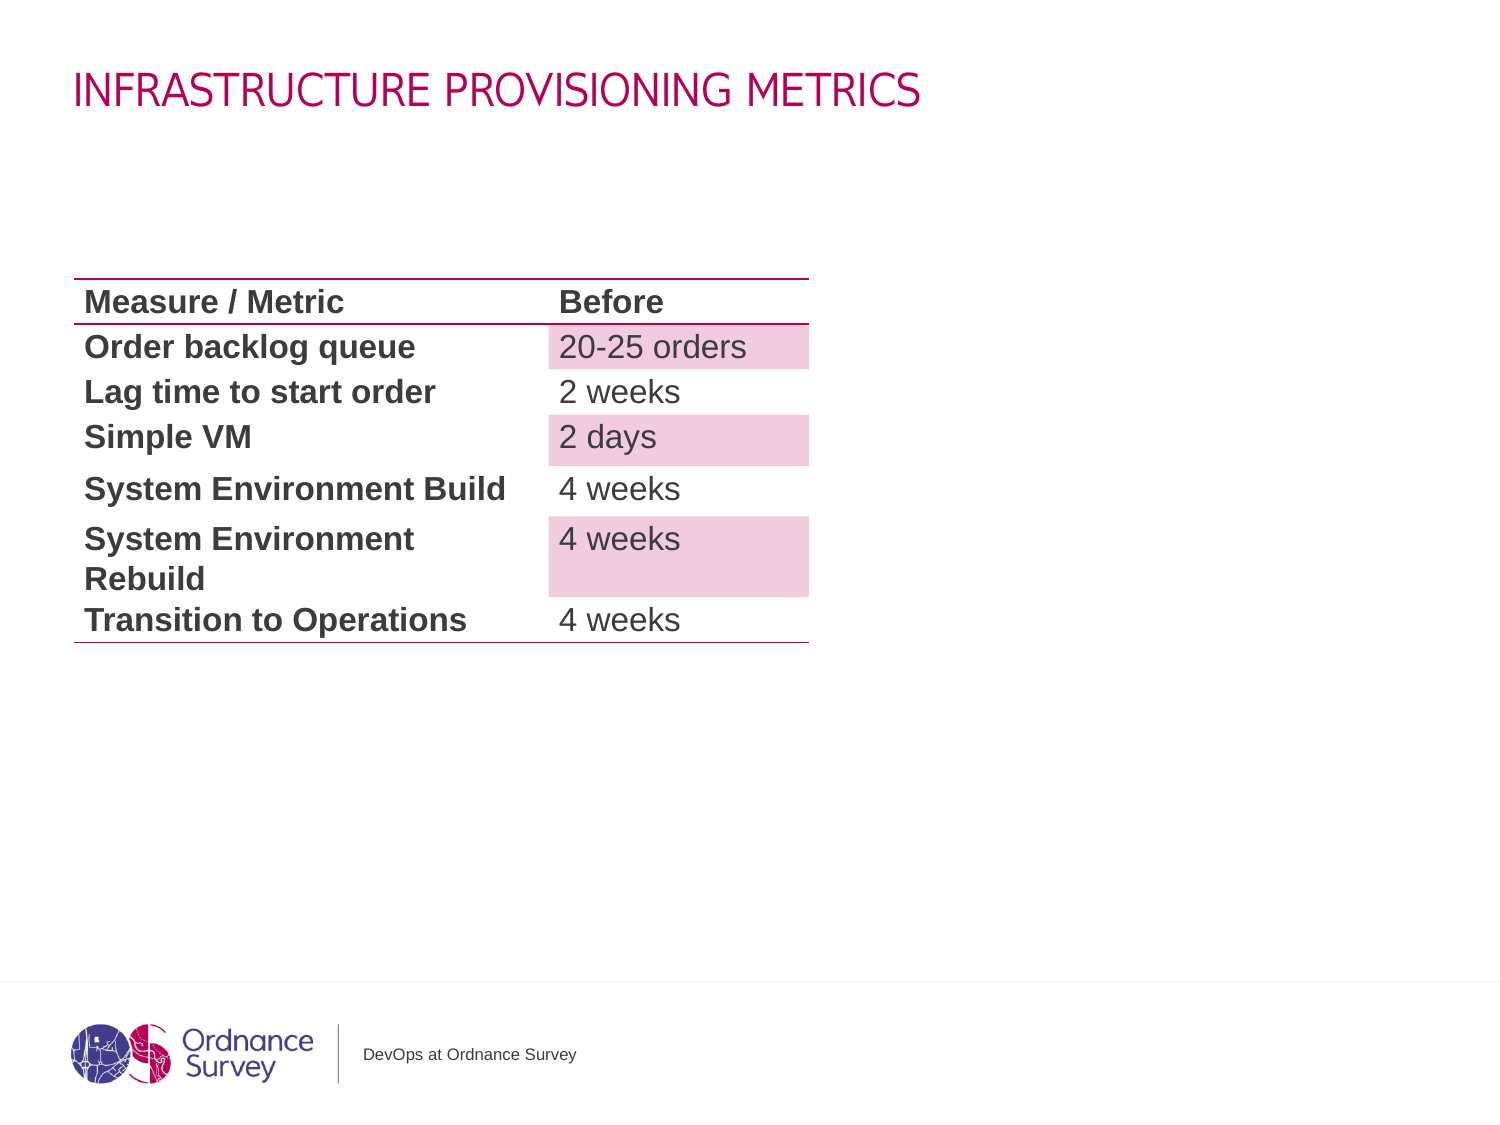

# Infrastructure provisioning metrics
| Measure / Metric | Before |
| --- | --- |
| Order backlog queue | 20-25 orders |
| Lag time to start order | 2 weeks |
| Simple VM | 2 days |
| System Environment Build | 4 weeks |
| System Environment Rebuild | 4 weeks |
| Transition to Operations | 4 weeks |
DevOps at Ordnance Survey